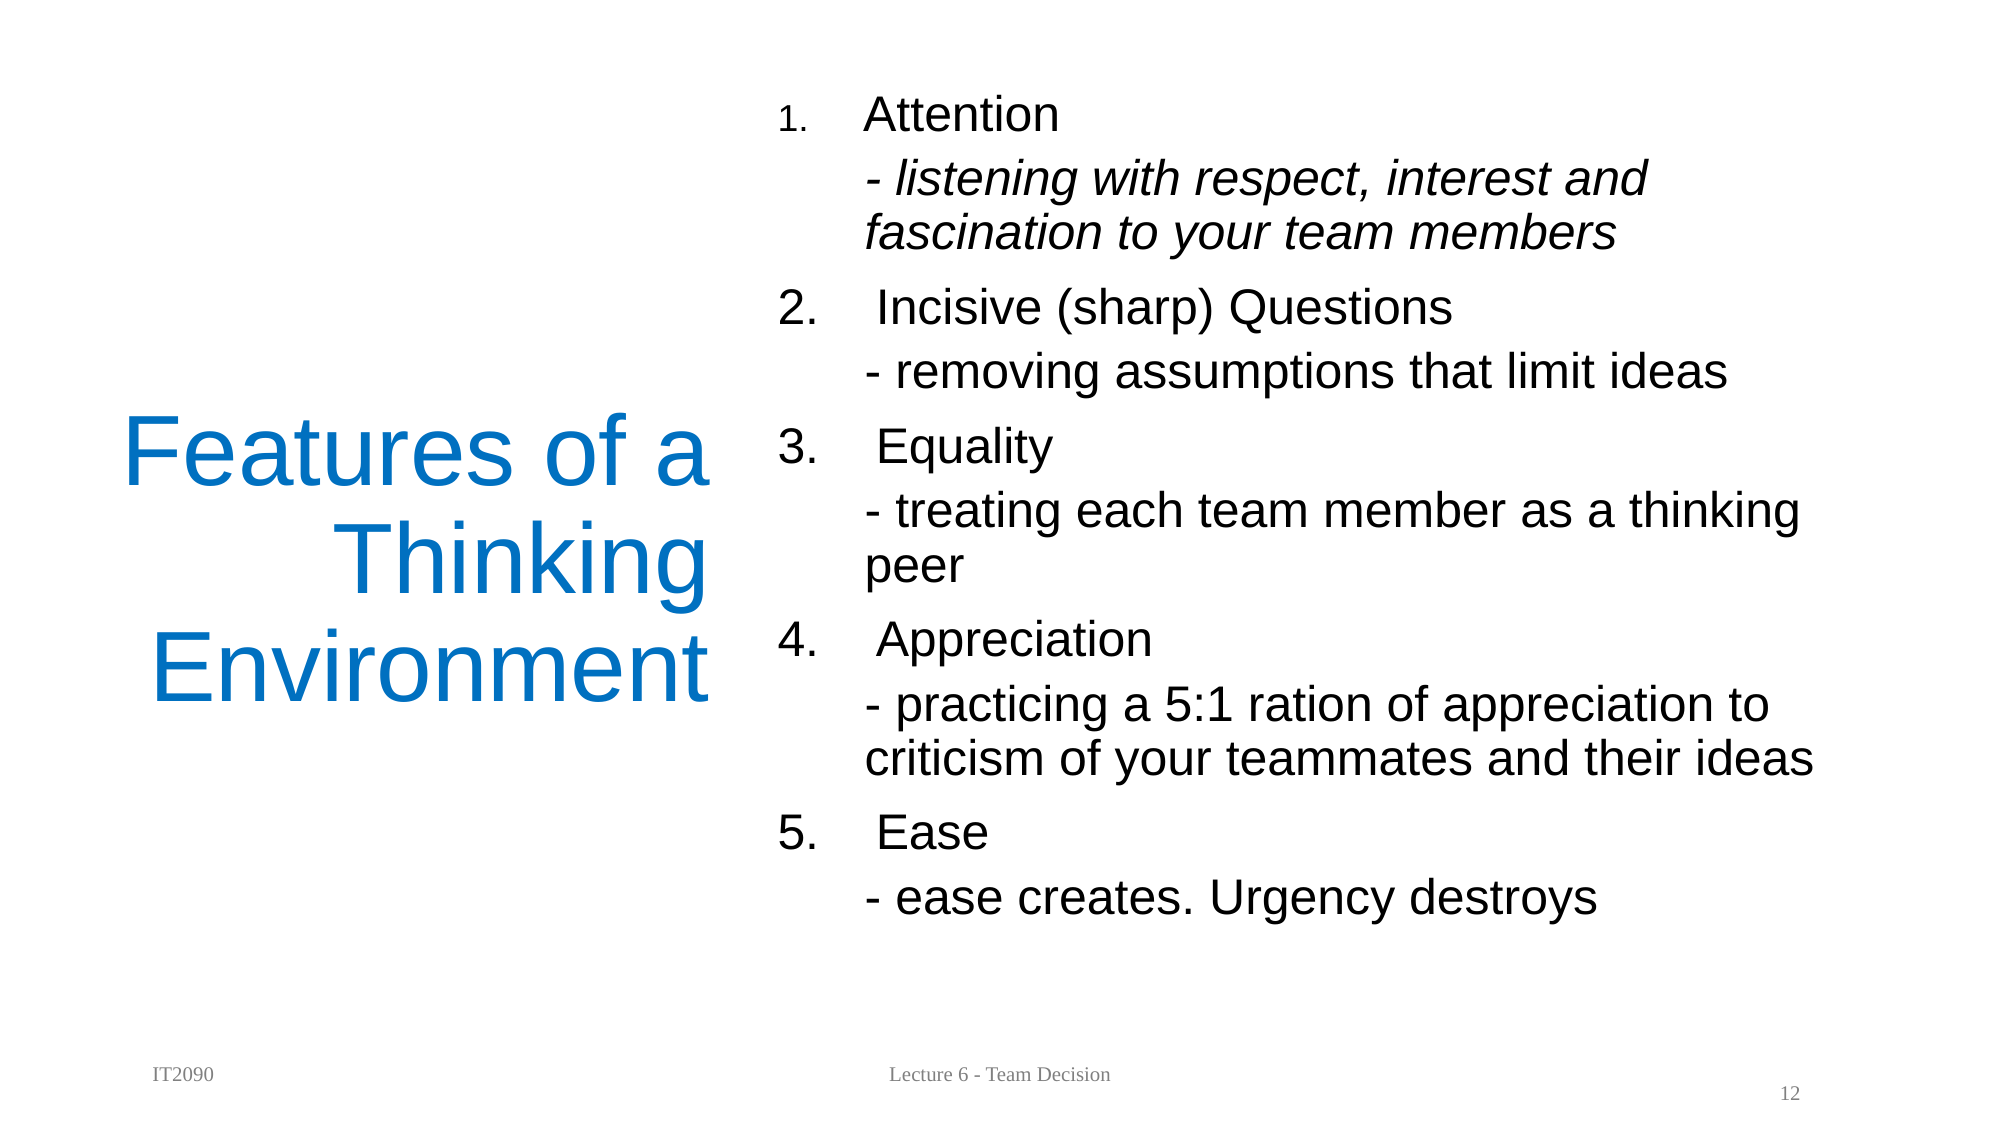

Attention
- listening with respect, interest and fascination to your team members
 Incisive (sharp) Questions
- removing assumptions that limit ideas
 Equality
- treating each team member as a thinking peer
 Appreciation
- practicing a 5:1 ration of appreciation to criticism of your teammates and their ideas
 Ease
- ease creates. Urgency destroys
# Features of a Thinking Environment
IT2090
Lecture 6 - Team Decision
12